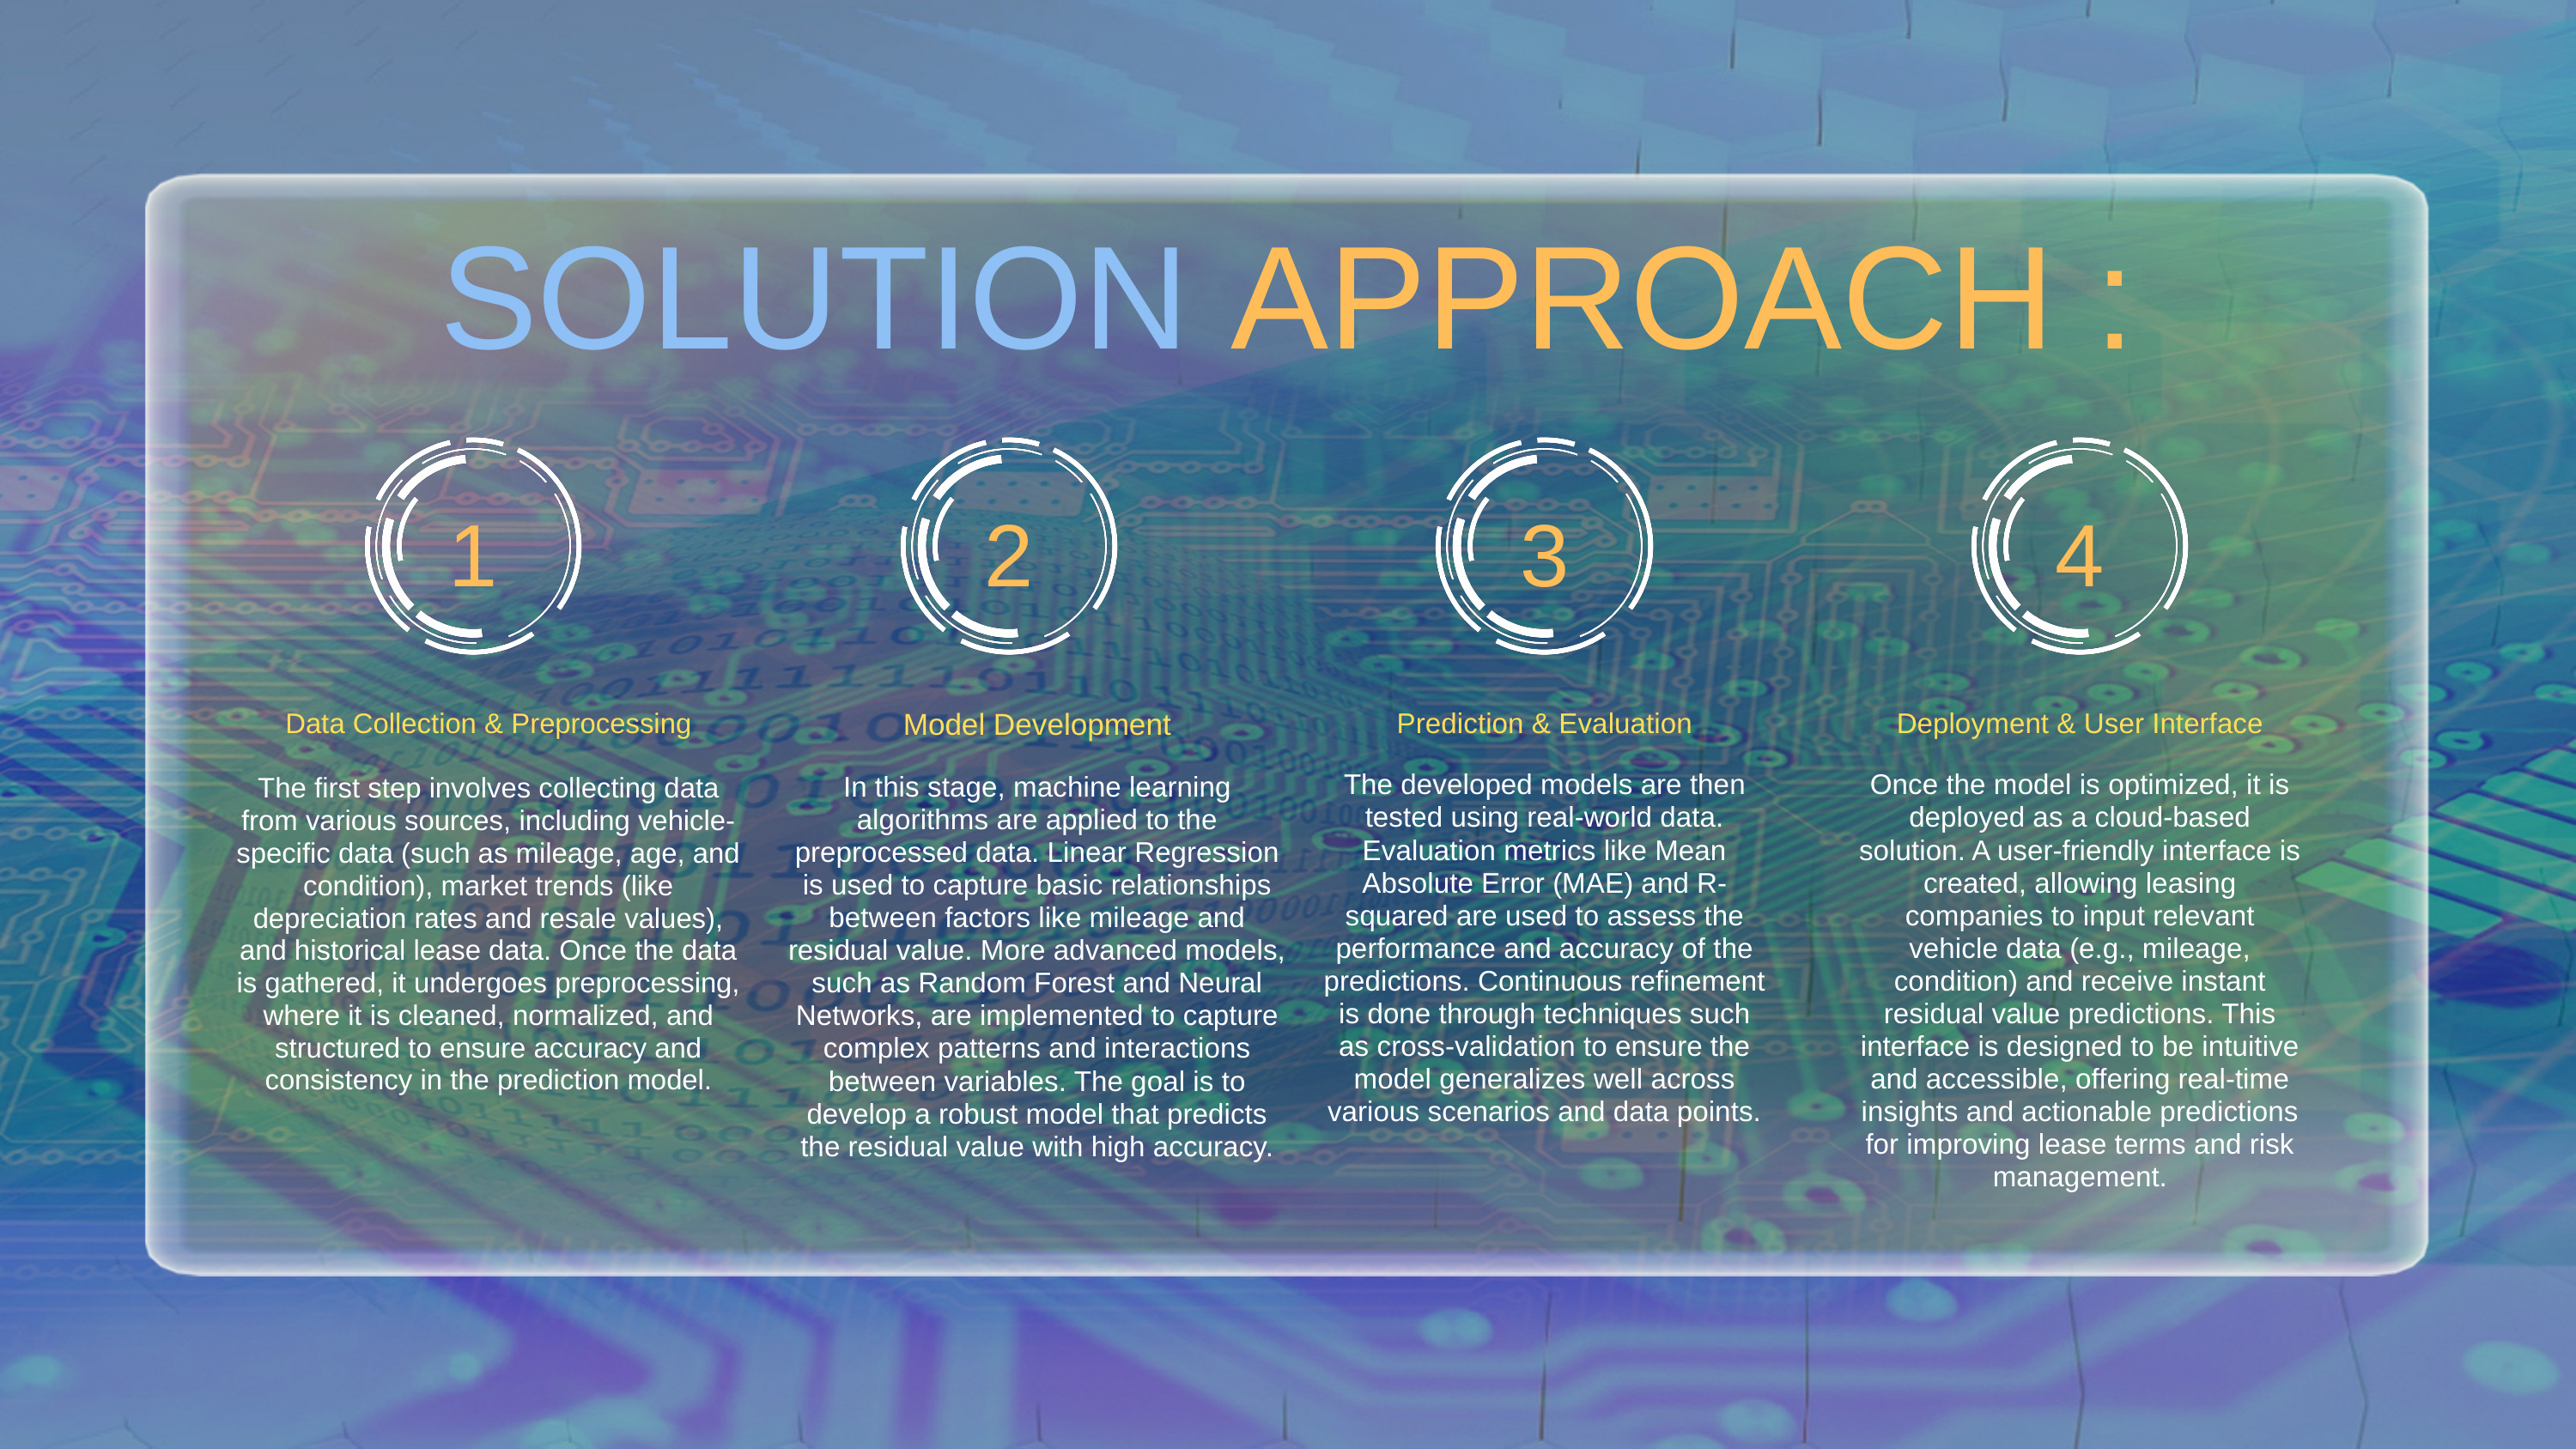

SOLUTION APPROACH :

1
2
3
4
Data Collection & Preprocessing

The first step involves collecting data from various sources, including vehicle-specific data (such as mileage, age, and condition), market trends (like depreciation rates and resale values), and historical lease data. Once the data is gathered, it undergoes preprocessing, where it is cleaned, normalized, and structured to ensure accuracy and consistency in the prediction model.
Model Development

In this stage, machine learning algorithms are applied to the preprocessed data. Linear Regression is used to capture basic relationships between factors like mileage and residual value. More advanced models, such as Random Forest and Neural Networks, are implemented to capture complex patterns and interactions between variables. The goal is to develop a robust model that predicts the residual value with high accuracy.
Prediction & Evaluation

The developed models are then tested using real-world data. Evaluation metrics like Mean Absolute Error (MAE) and R-squared are used to assess the performance and accuracy of the predictions. Continuous refinement is done through techniques such as cross-validation to ensure the model generalizes well across various scenarios and data points.
Deployment & User Interface

Once the model is optimized, it is deployed as a cloud-based solution. A user-friendly interface is created, allowing leasing companies to input relevant vehicle data (e.g., mileage, condition) and receive instant residual value predictions. This interface is designed to be intuitive and accessible, offering real-time insights and actionable predictions for improving lease terms and risk management.